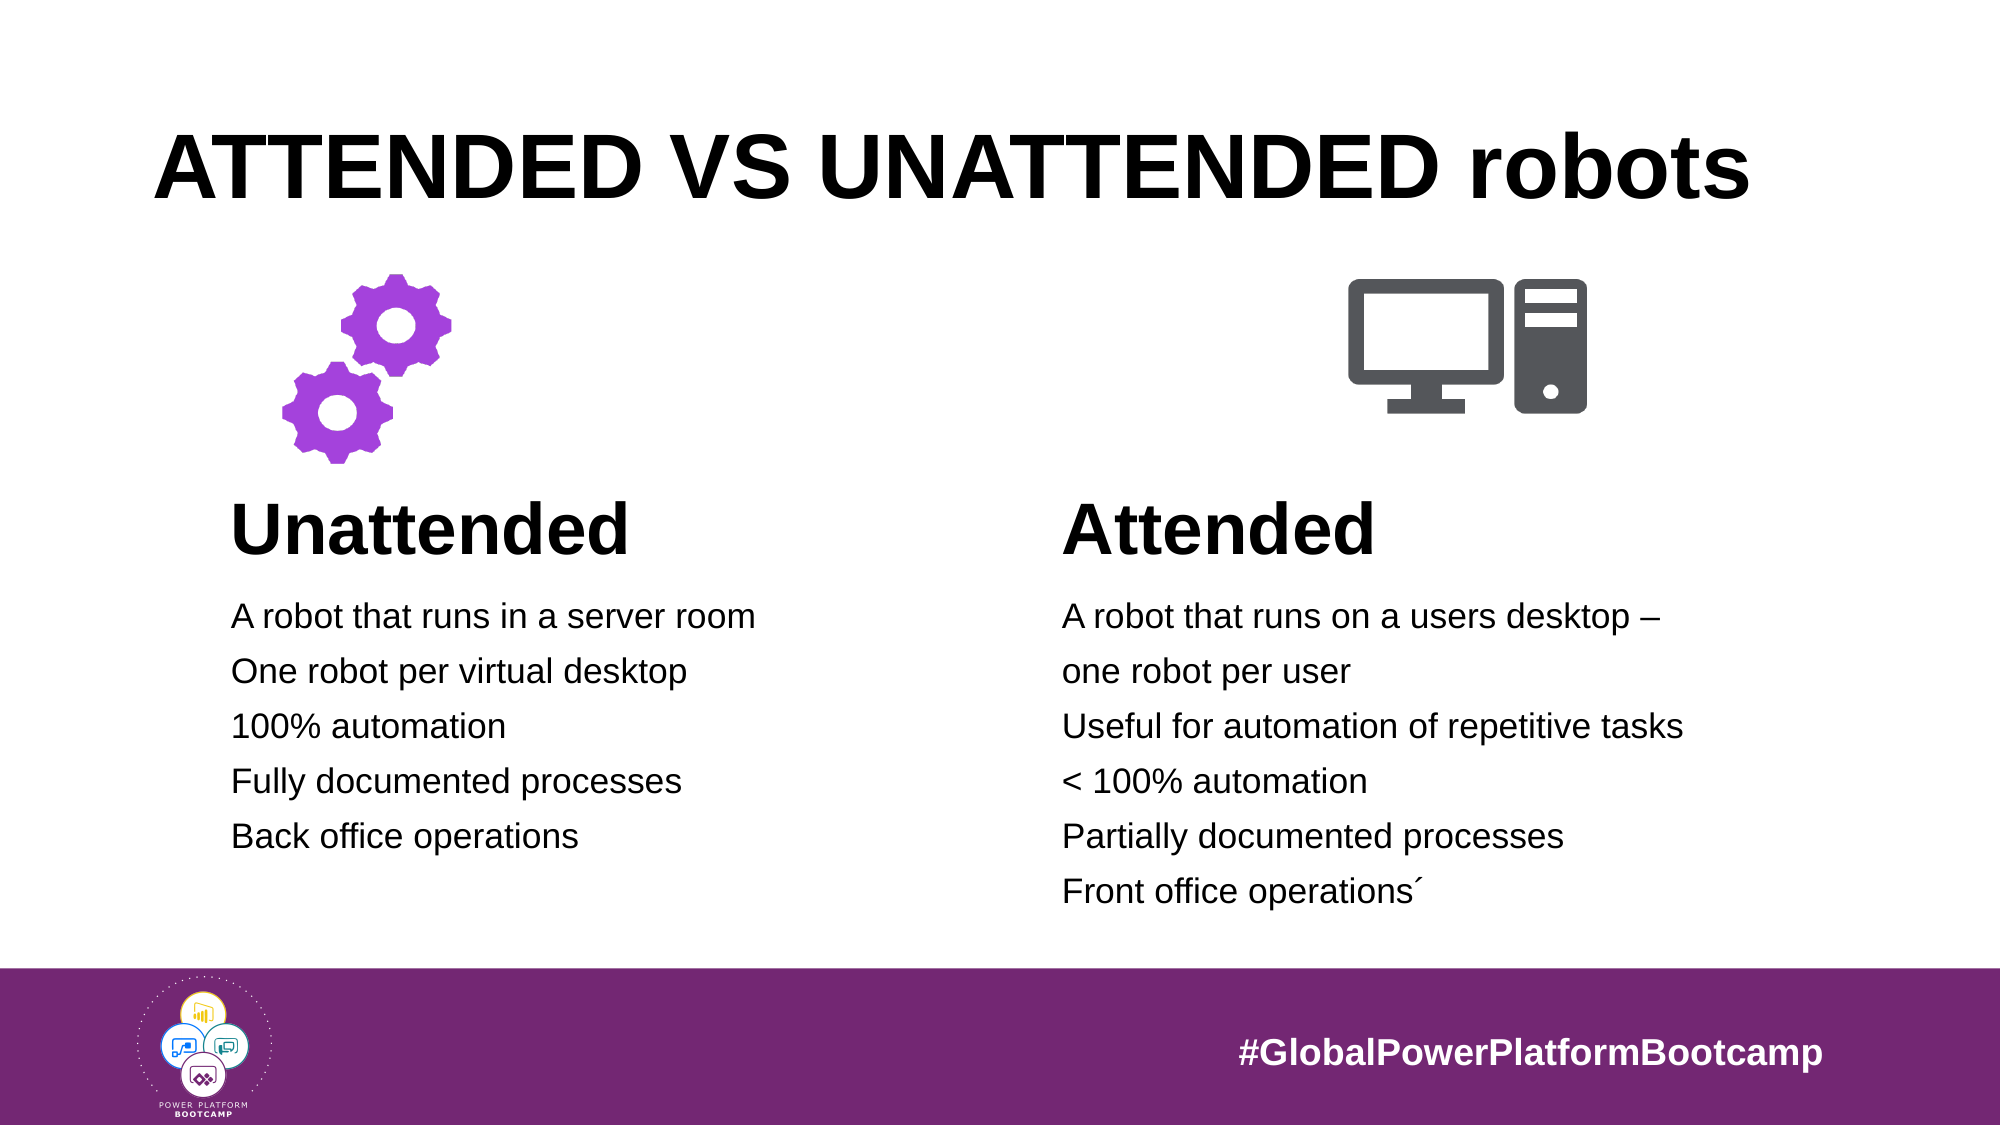

# ATTENDED VS UNATTENDED robots
Unattended
A robot that runs in a server room
One robot per virtual desktop
100% automation
Fully documented processes
Back office operations
Attended
A robot that runs on a users desktop –
one robot per user
Useful for automation of repetitive tasks
< 100% automation
Partially documented processes
Front office operations´